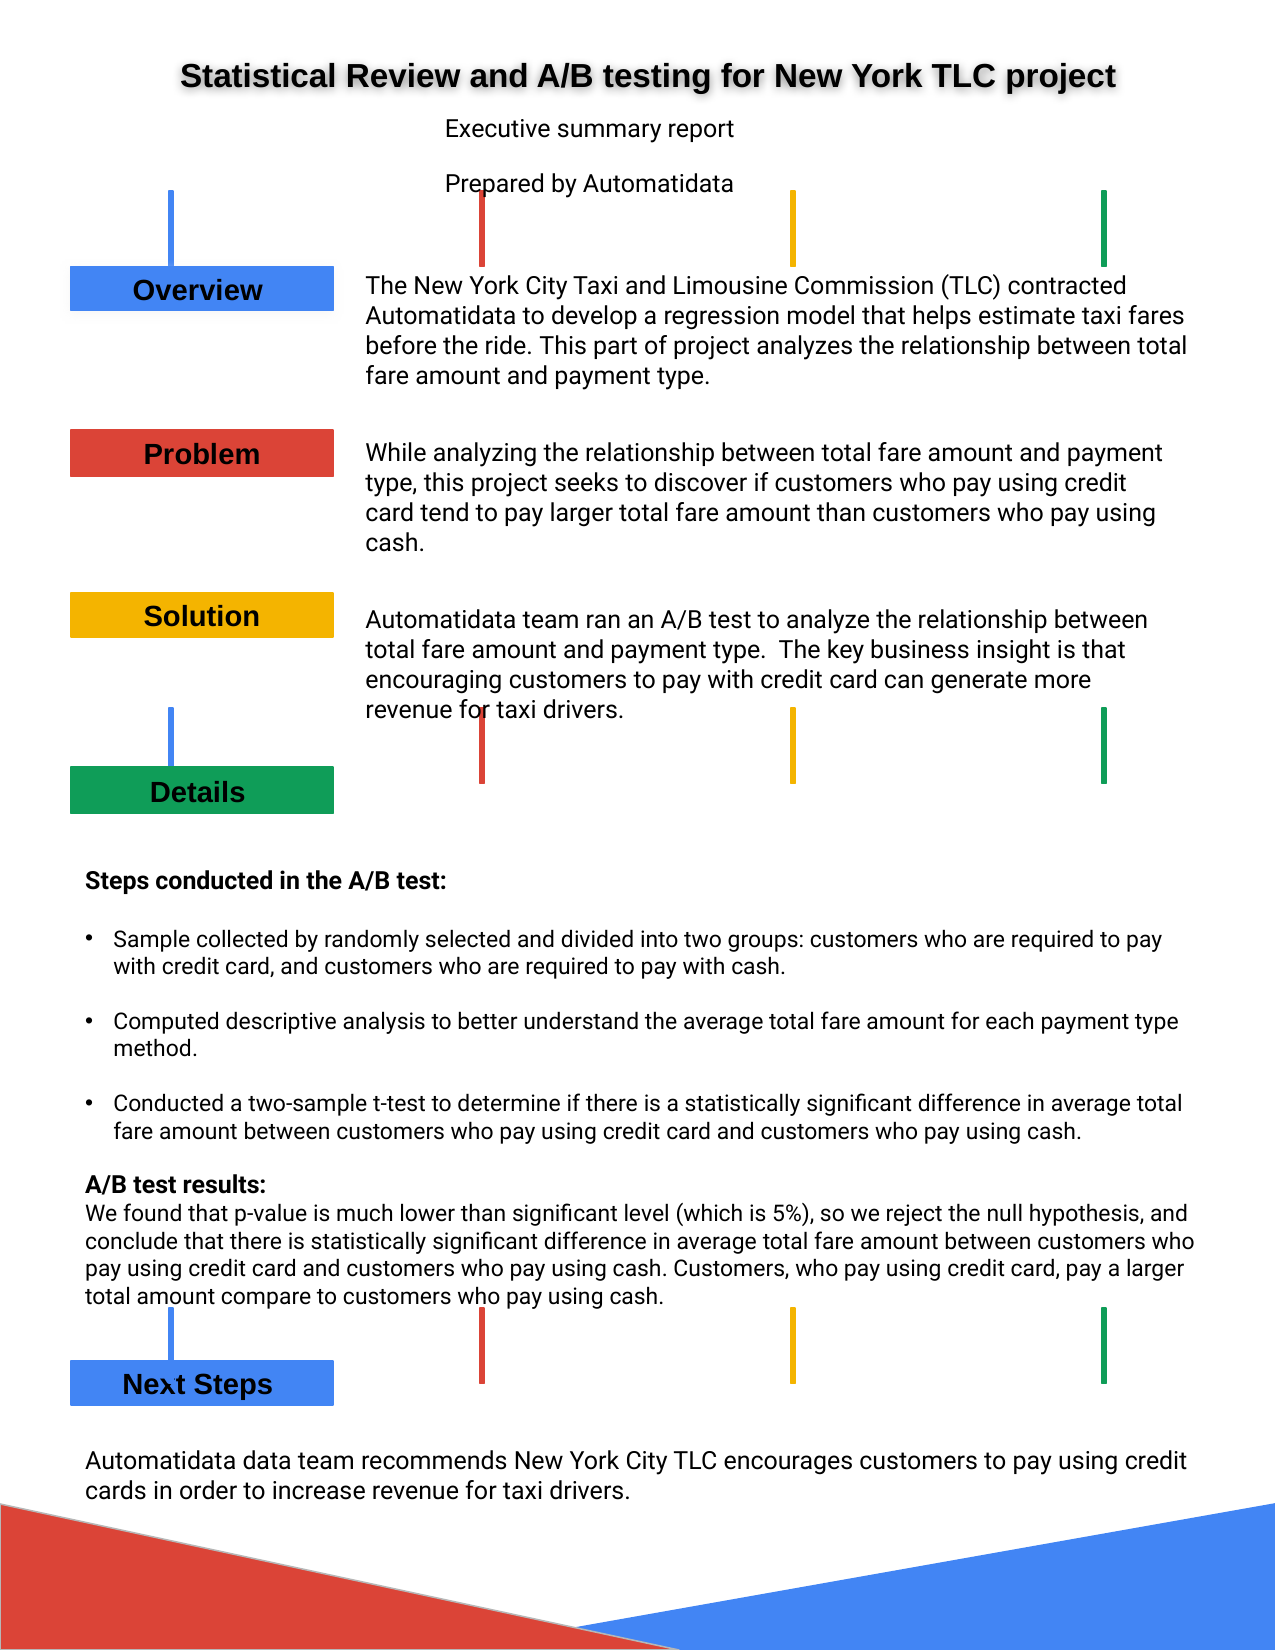

Statistical Review and A/B testing for New York TLC project
Executive summary report
Prepared by Automatidata
The New York City Taxi and Limousine Commission (TLC) contracted Automatidata to develop a regression model that helps estimate taxi fares before the ride. This part of project analyzes the relationship between total fare amount and payment type.
While analyzing the relationship between total fare amount and payment type, this project seeks to discover if customers who pay using credit card tend to pay larger total fare amount than customers who pay using cash.
Automatidata team ran an A/B test to analyze the relationship between total fare amount and payment type.  The key business insight is that encouraging customers to pay with credit card can generate more revenue for taxi drivers.
Steps conducted in the A/B test:

Sample collected by randomly selected and divided into two groups: customers who are required to pay with credit card, and customers who are required to pay with cash.

Computed descriptive analysis to better understand the average total fare amount for each payment type method.

Conducted a two-sample t-test to determine if there is a statistically significant difference in average total fare amount between customers who pay using credit card and customers who pay using cash.

A/B test results:
We found that p-value is much lower than significant level (which is 5%), so we reject the null hypothesis, and conclude that there is statistically significant difference in average total fare amount between customers who pay using credit card and customers who pay using cash. Customers, who pay using credit card, pay a larger total amount compare to customers who pay using cash.
Automatidata data team recommends New York City TLC encourages customers to pay using credit cards in order to increase revenue for taxi drivers.